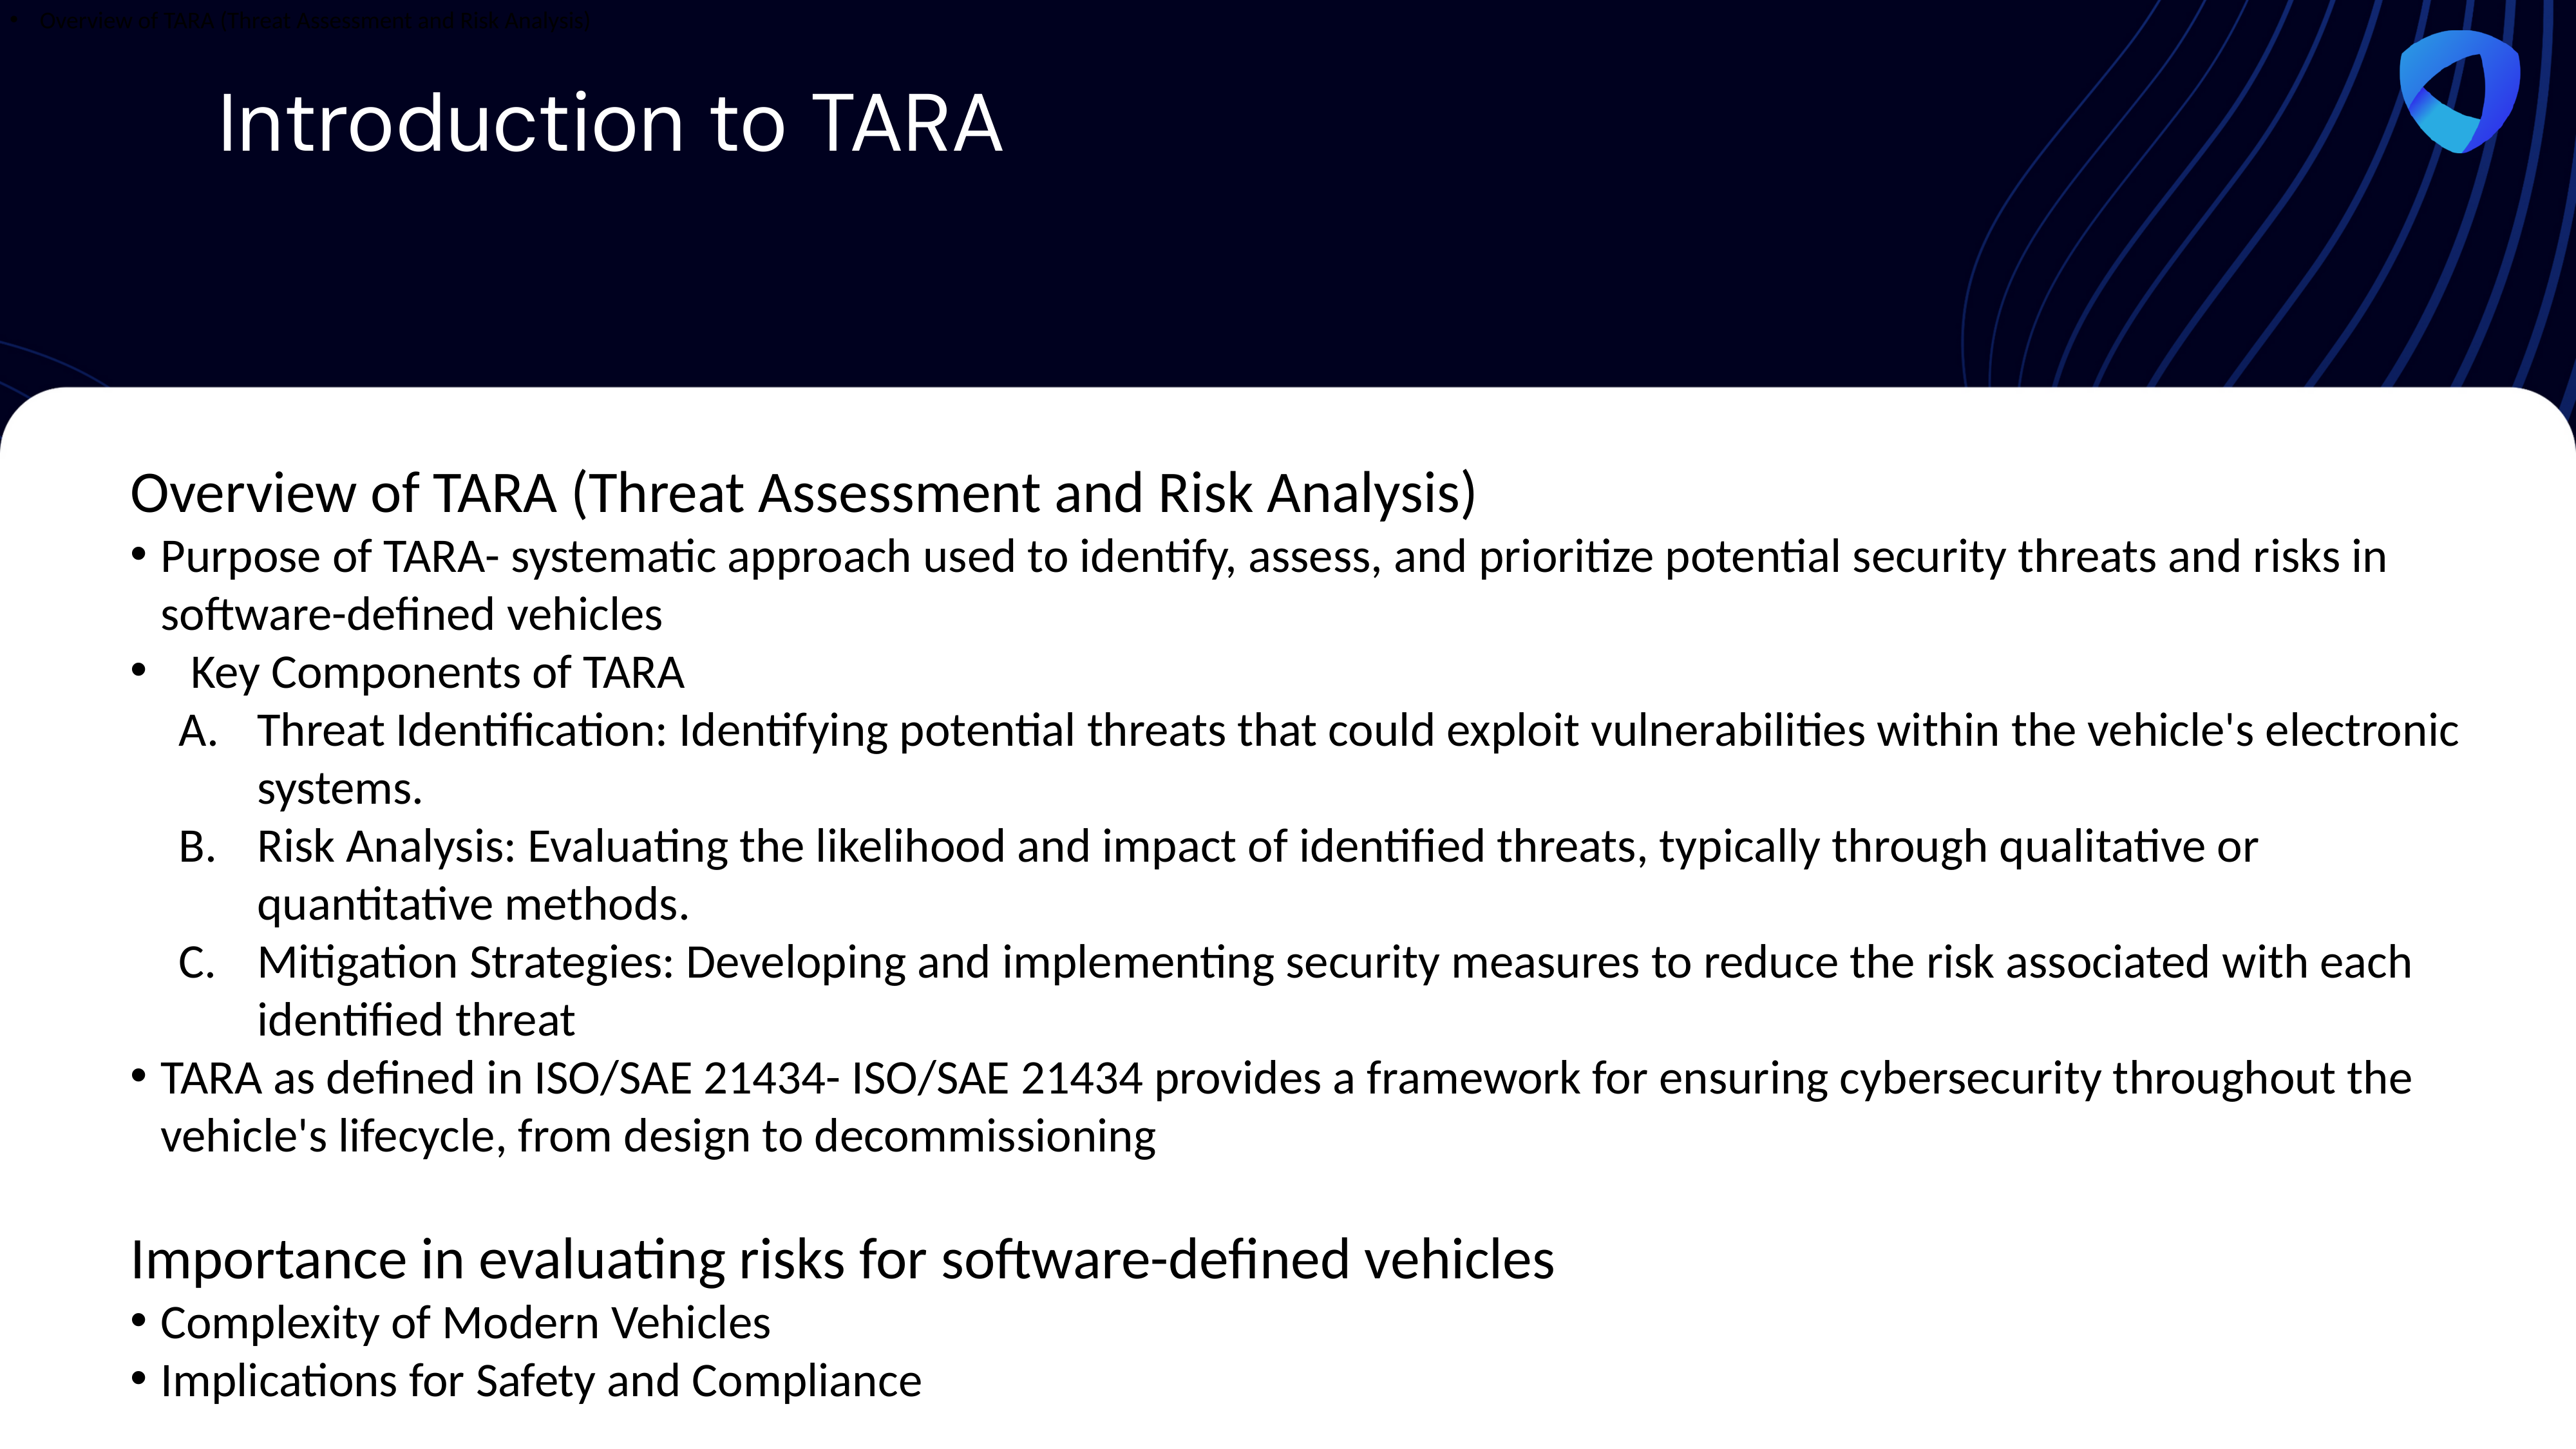

Overview of TARA (Threat Assessment and Risk Analysis)

Introduction to TARA
Overview of TARA (Threat Assessment and Risk Analysis)
Purpose of TARA- systematic approach used to identify, assess, and prioritize potential security threats and risks in software-defined vehicles
Key Components of TARA
Threat Identification: Identifying potential threats that could exploit vulnerabilities within the vehicle's electronic systems.
Risk Analysis: Evaluating the likelihood and impact of identified threats, typically through qualitative or quantitative methods.
Mitigation Strategies: Developing and implementing security measures to reduce the risk associated with each identified threat
TARA as defined in ISO/SAE 21434- ISO/SAE 21434 provides a framework for ensuring cybersecurity throughout the vehicle's lifecycle, from design to decommissioning

Importance in evaluating risks for software-defined vehicles
Complexity of Modern Vehicles
Implications for Safety and Compliance